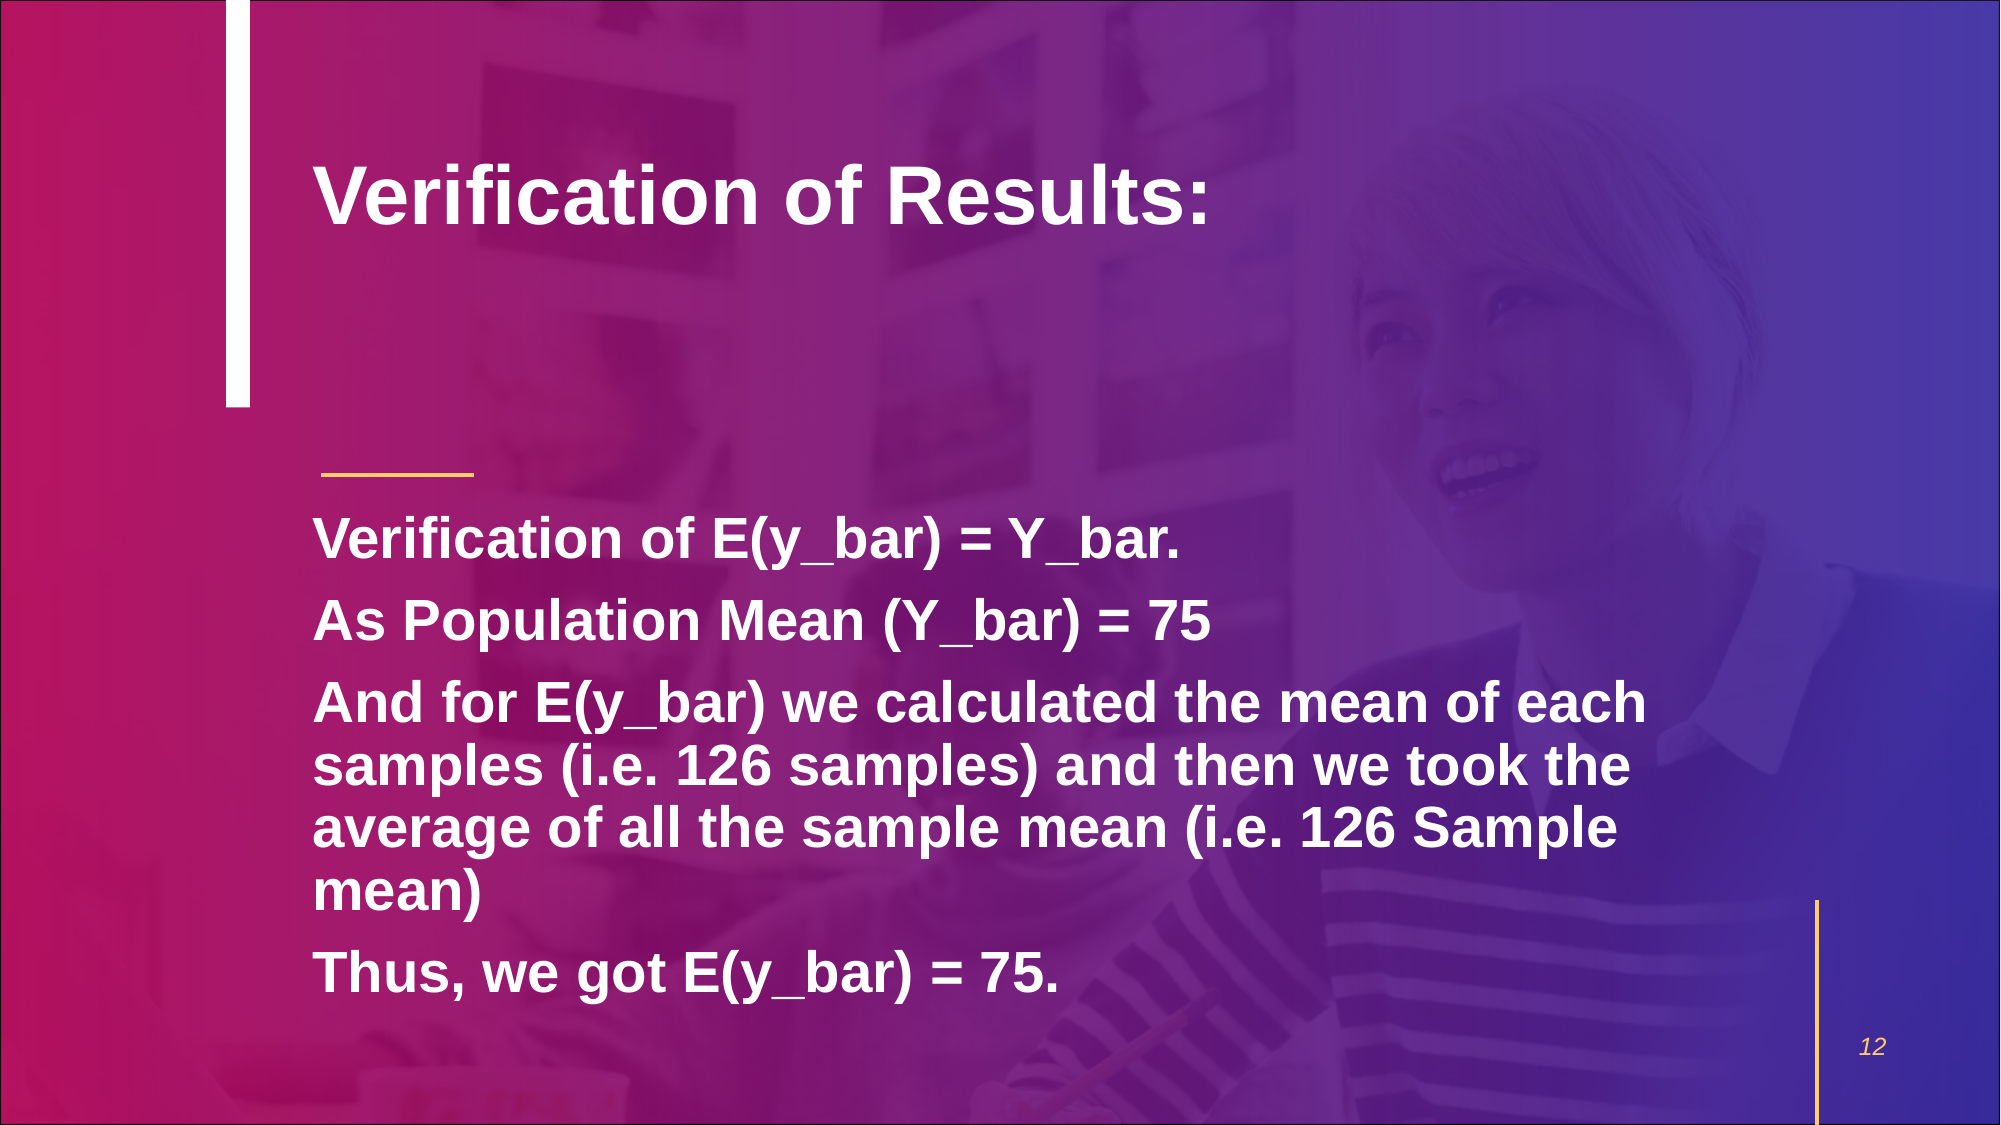

# Verification of Results:
Verification of E(y_bar) = Y_bar.
As Population Mean (Y_bar) = 75
And for E(y_bar) we calculated the mean of each samples (i.e. 126 samples) and then we took the average of all the sample mean (i.e. 126 Sample mean)
Thus, we got E(y_bar) = 75.

12